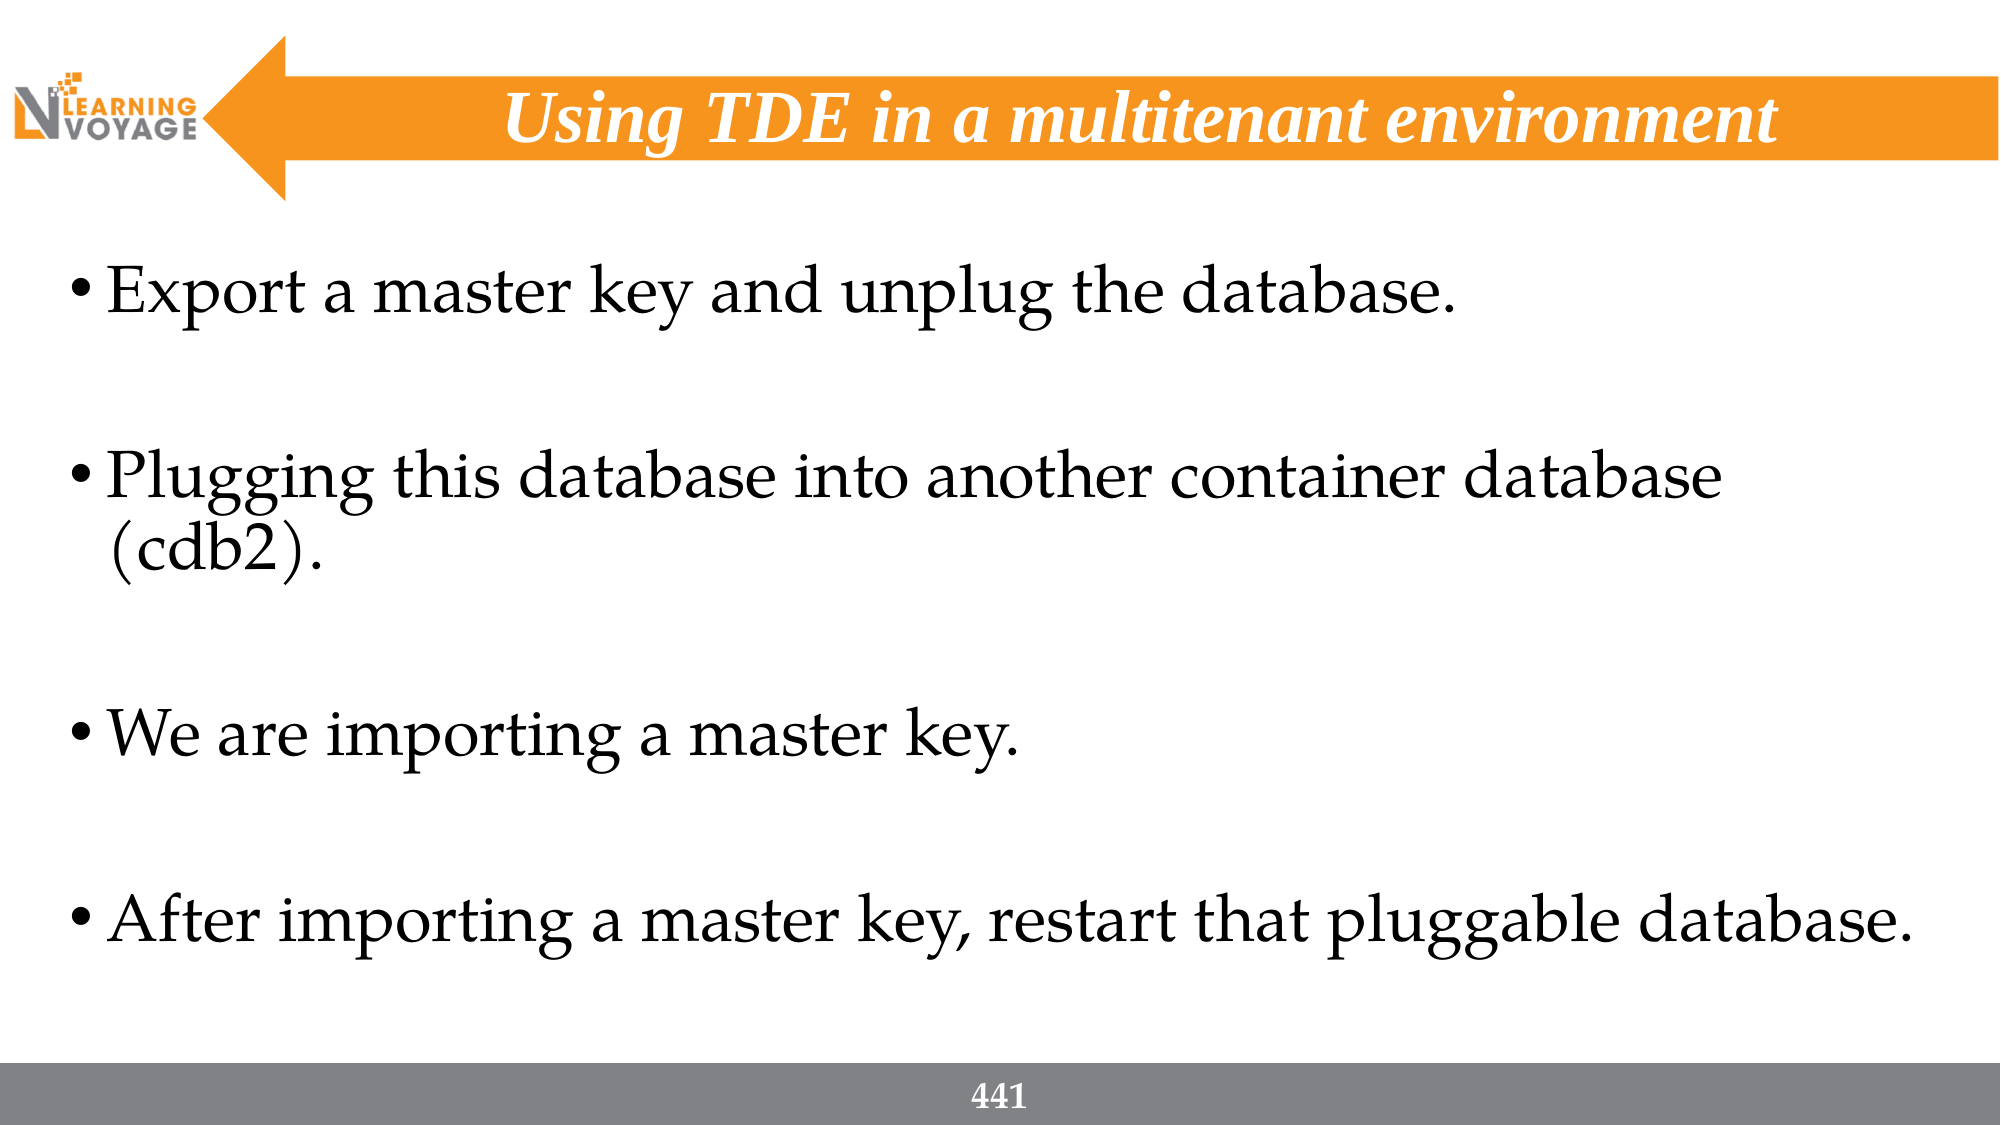

# Using TDE in a multitenant environment
Export a master key and unplug the database.

Plugging this database into another container database (cdb2).

We are importing a master key.

After importing a master key, restart that pluggable database.

441